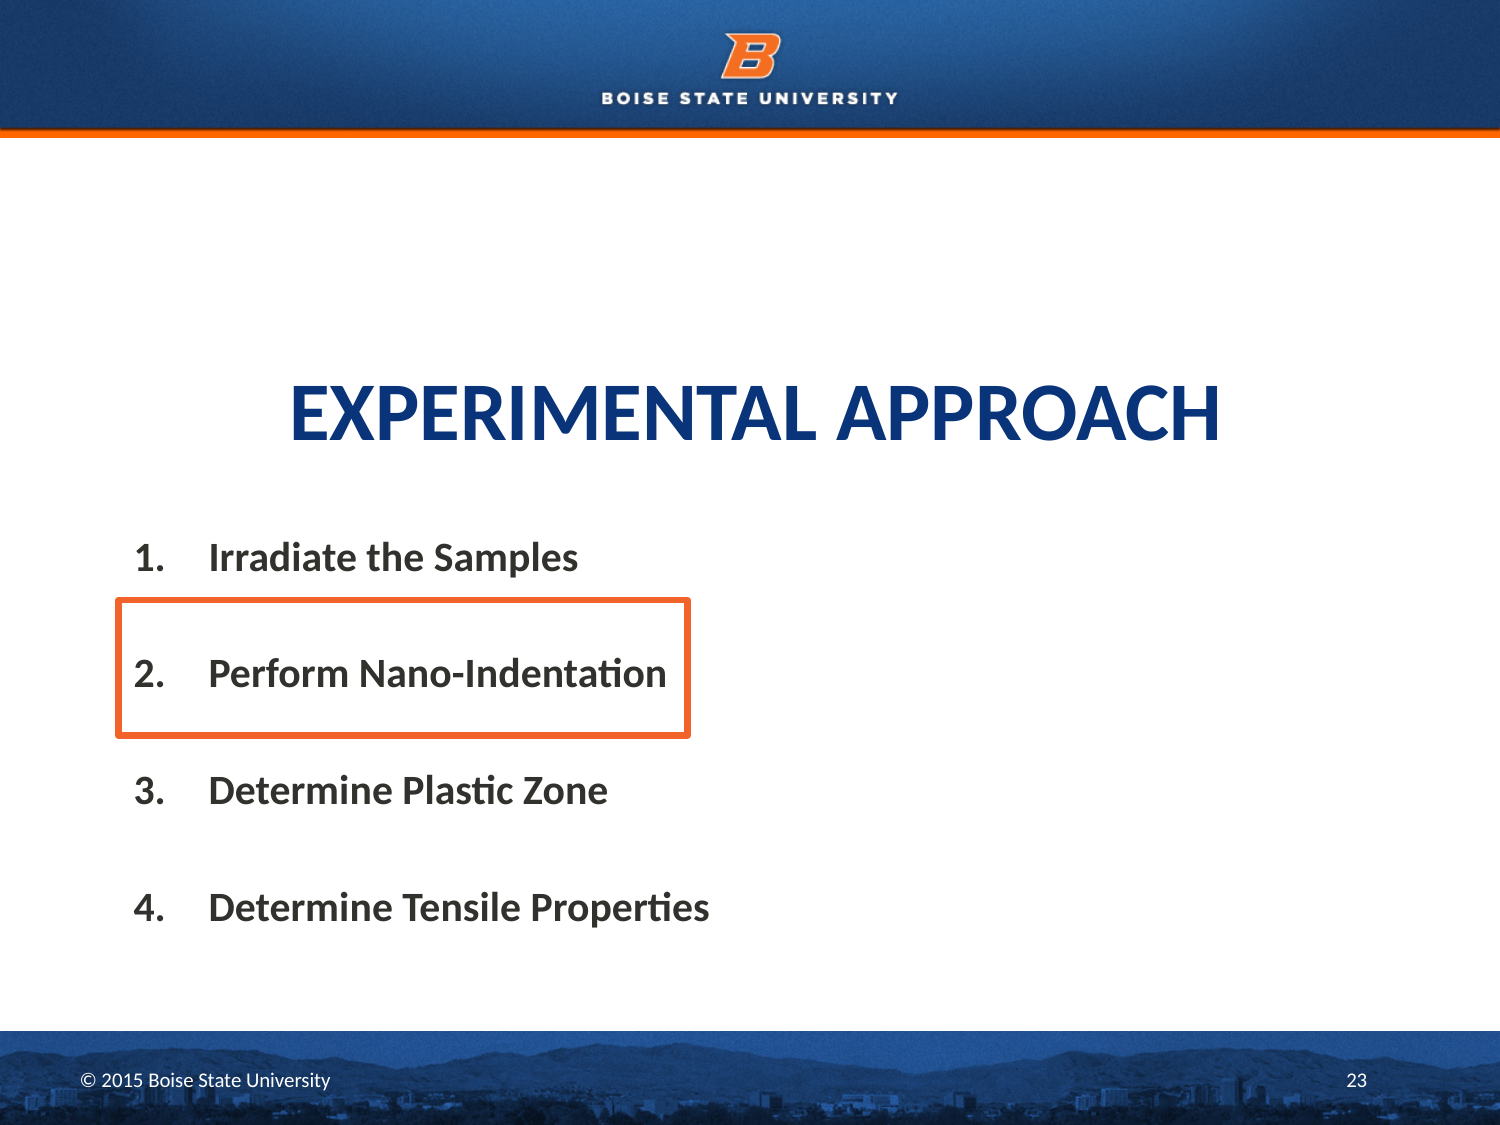

# Experimental APPROACH
Irradiate the Samples

Perform Nano-Indentation

Determine Plastic Zone

Determine Tensile Properties